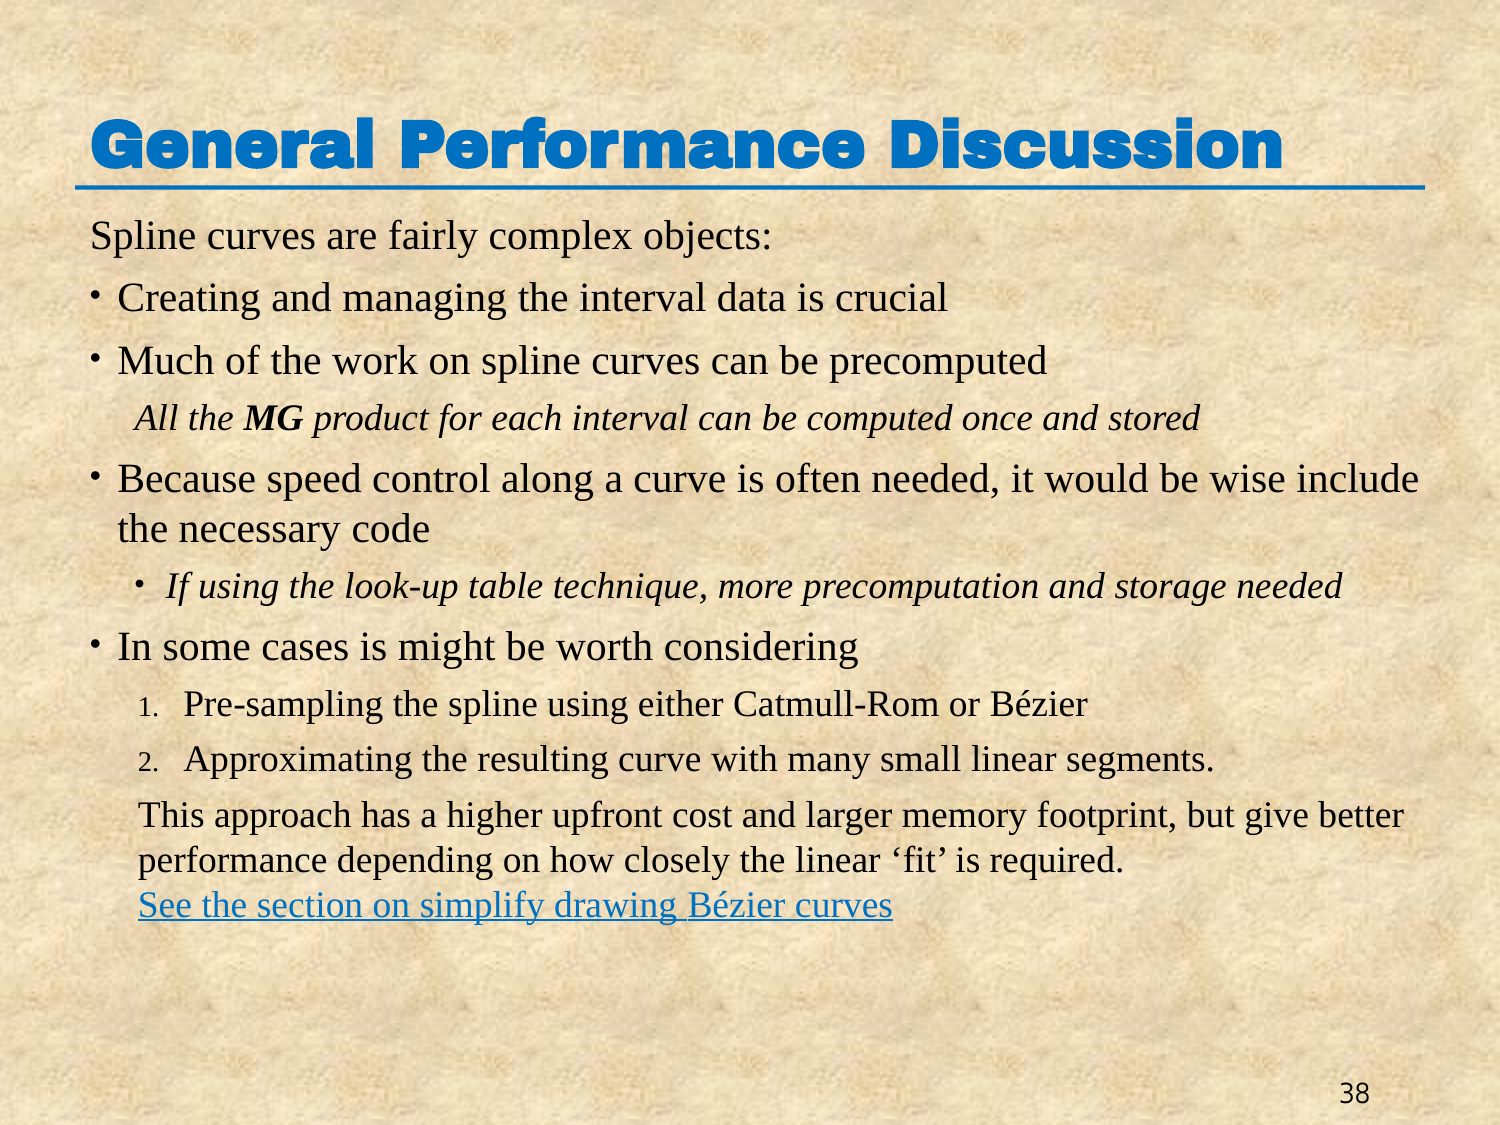

# General Performance Discussion
Spline curves are fairly complex objects:
Creating and managing the interval data is crucial
Much of the work on spline curves can be precomputed
All the MG product for each interval can be computed once and stored
Because speed control along a curve is often needed, it would be wise include the necessary code
If using the look-up table technique, more precomputation and storage needed
In some cases is might be worth considering
Pre-sampling the spline using either Catmull-Rom or Bézier
Approximating the resulting curve with many small linear segments.
This approach has a higher upfront cost and larger memory footprint, but give better performance depending on how closely the linear ‘fit’ is required. See the section on simplify drawing Bézier curves

38